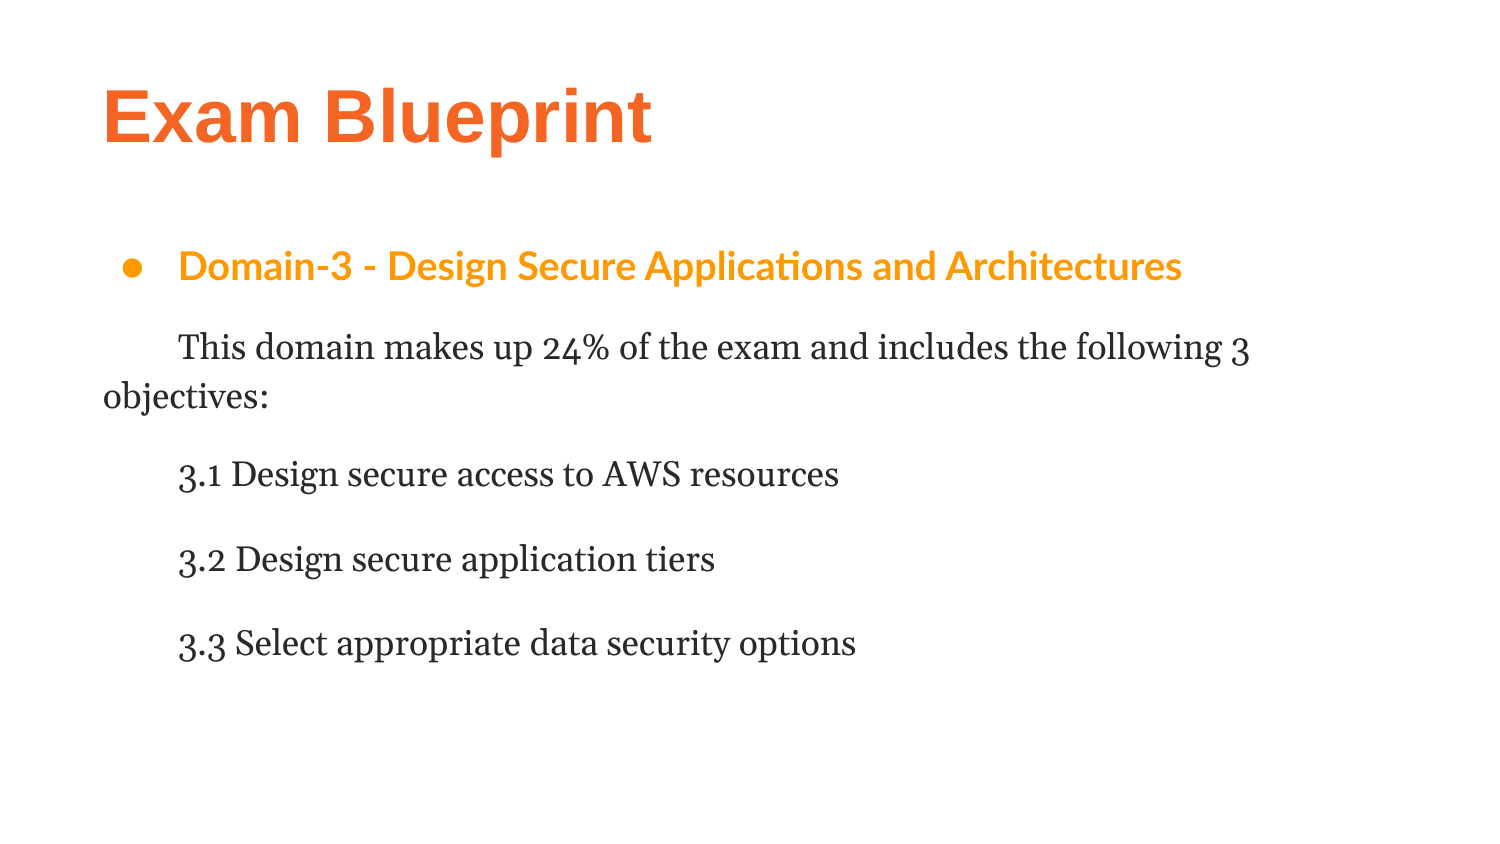

Exam Blueprint
Domain-3 - Design Secure Applications and Architectures
This domain makes up 24% of the exam and includes the following 3 objectives:
3.1 Design secure access to AWS resources
3.2 Design secure application tiers
3.3 Select appropriate data security options